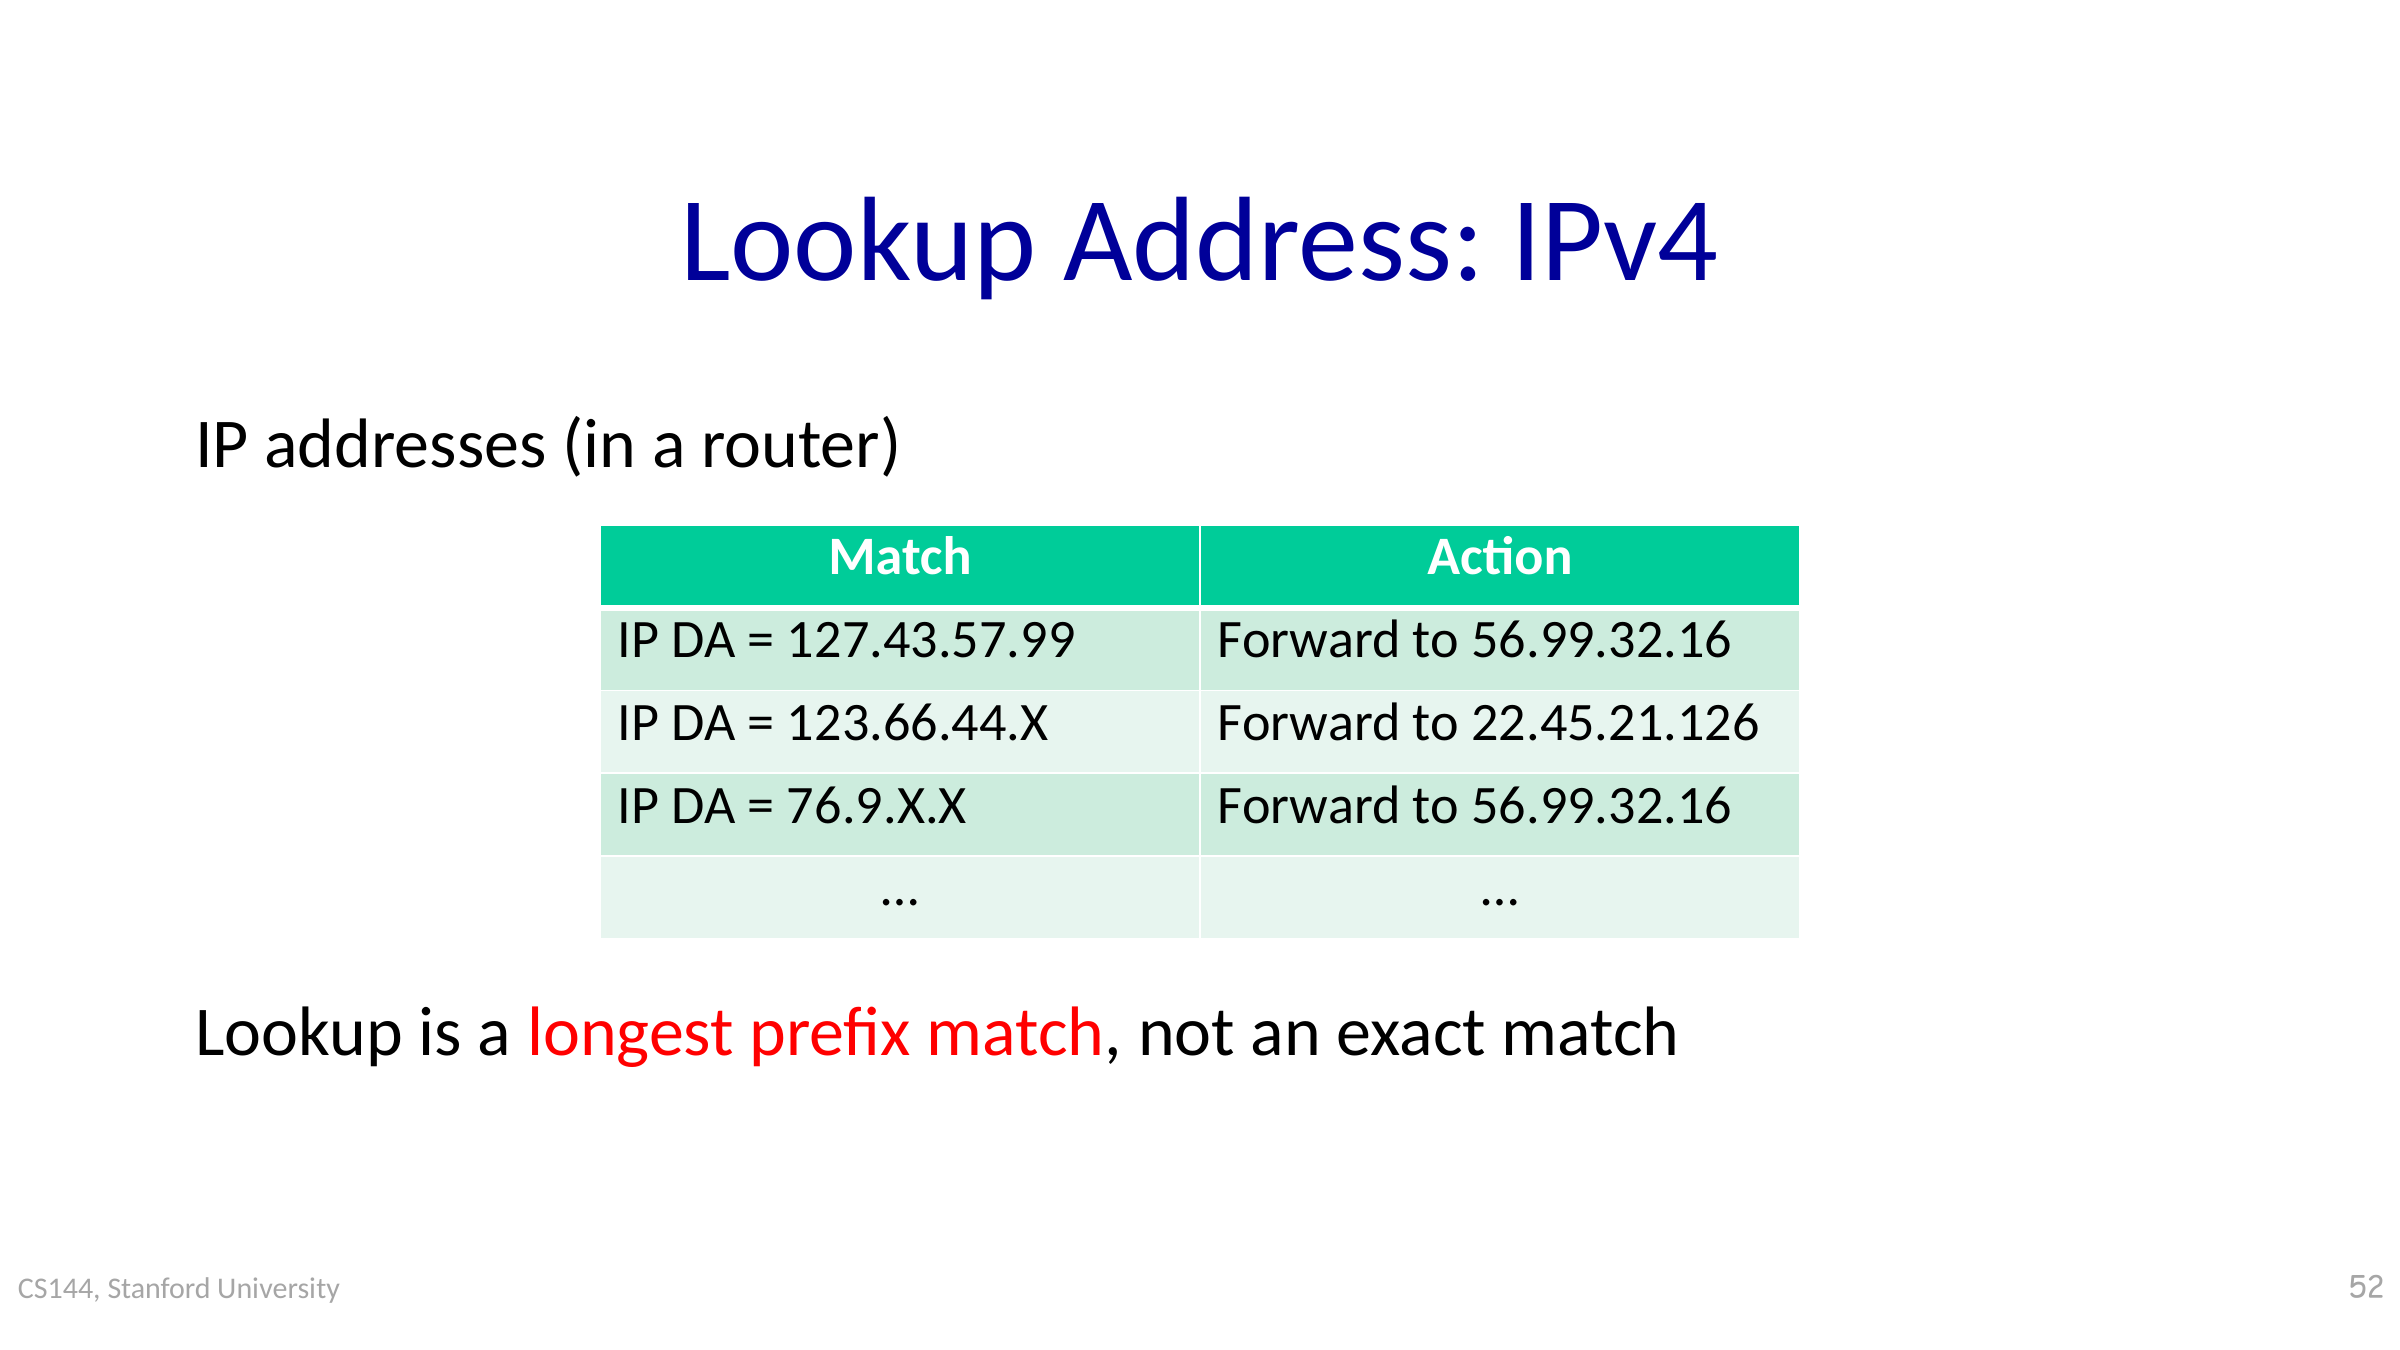

# Lookup Address: IPv4
IP addresses (in a router)

Lookup is a longest prefix match, not an exact match

| Match | Action |
| --- | --- |
| IP DA = 127.43.57.99 | Forward to 56.99.32.16 |
| IP DA = 123.66.44.X | Forward to 22.45.21.126 |
| IP DA = 76.9.X.X | Forward to 56.99.32.16 |
| … | … |
52